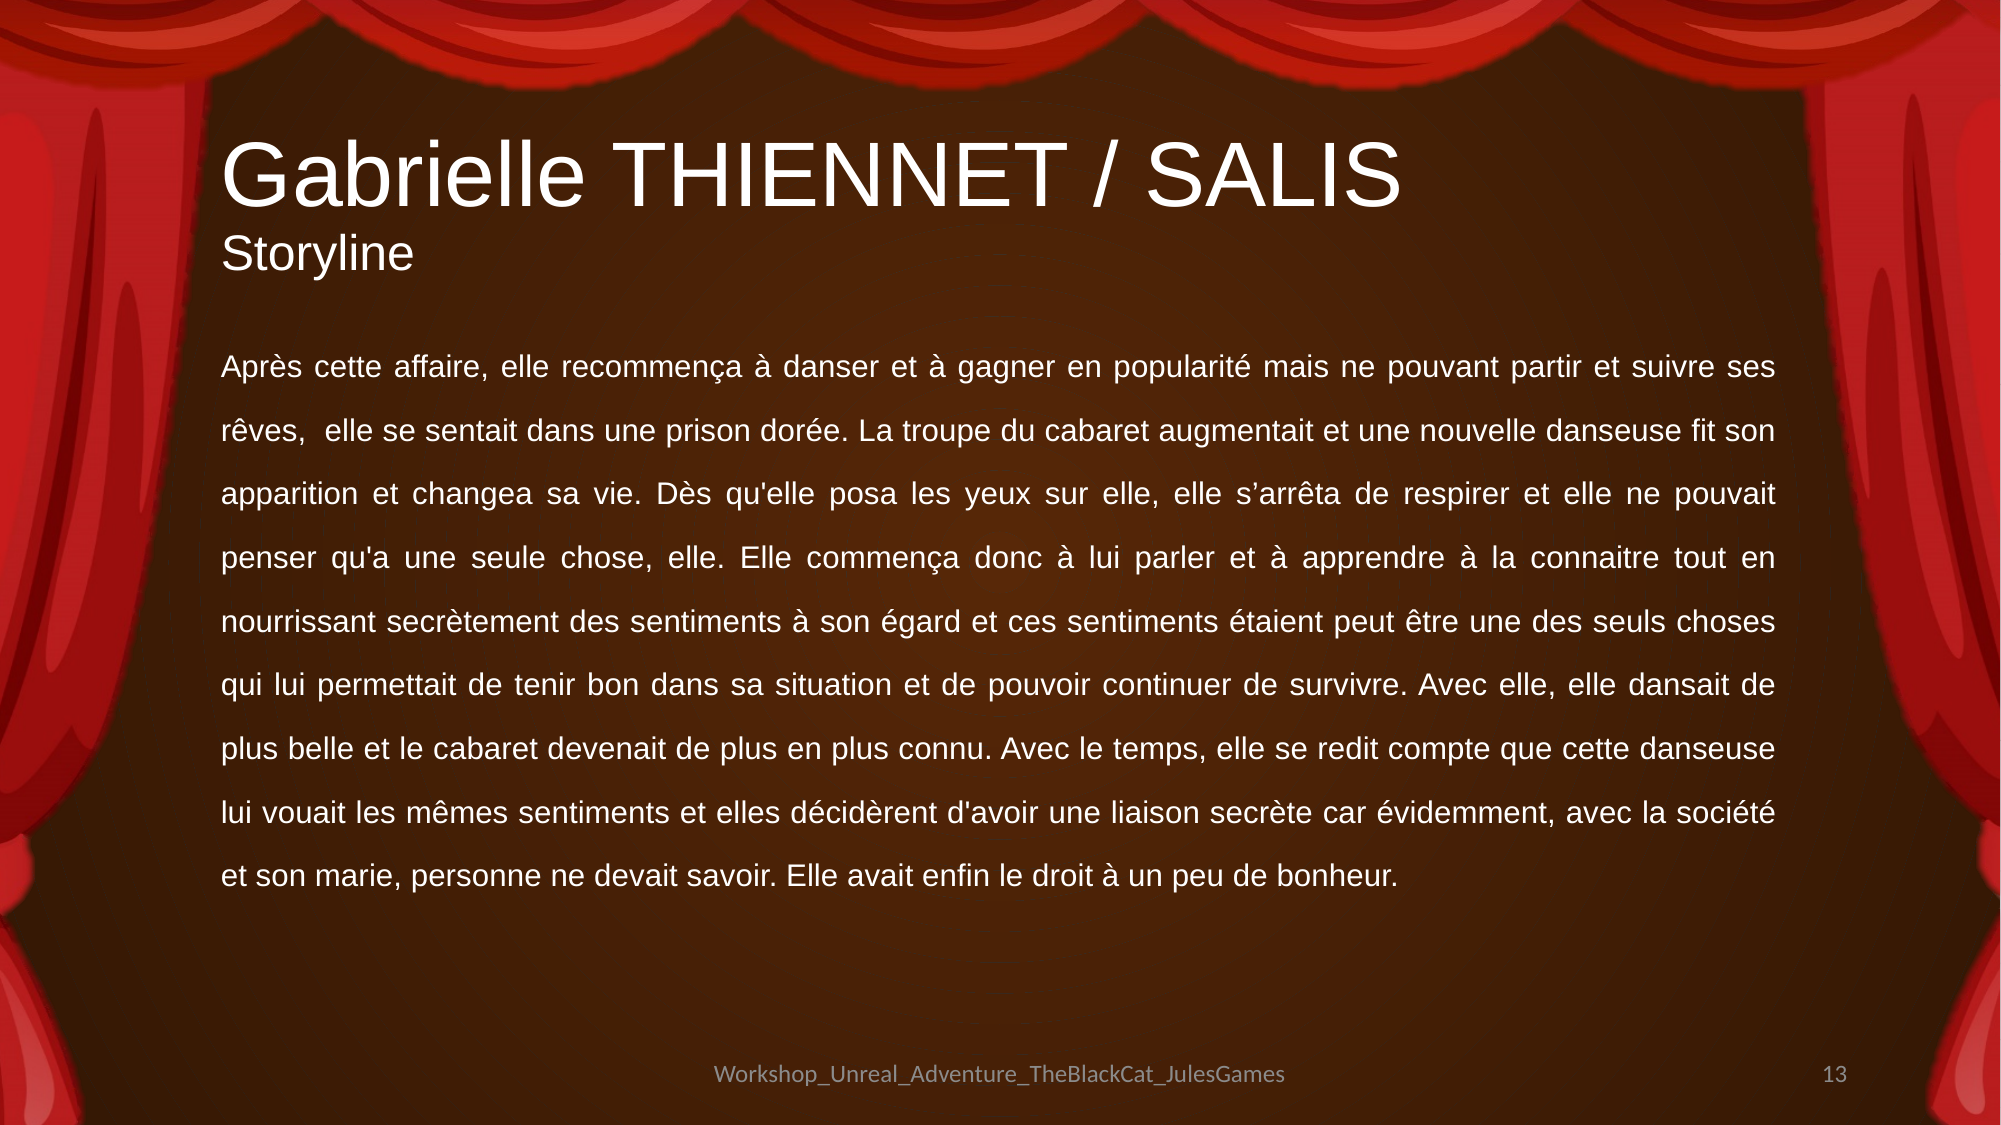

# Gabrielle THIENNET / SALIS Storyline
Après cette affaire, elle recommença à danser et à gagner en popularité mais ne pouvant partir et suivre ses rêves,  elle se sentait dans une prison dorée. La troupe du cabaret augmentait et une nouvelle danseuse fit son apparition et changea sa vie. Dès qu'elle posa les yeux sur elle, elle s’arrêta de respirer et elle ne pouvait penser qu'a une seule chose, elle. Elle commença donc à lui parler et à apprendre à la connaitre tout en nourrissant secrètement des sentiments à son égard et ces sentiments étaient peut être une des seuls choses qui lui permettait de tenir bon dans sa situation et de pouvoir continuer de survivre. Avec elle, elle dansait de plus belle et le cabaret devenait de plus en plus connu. Avec le temps, elle se redit compte que cette danseuse lui vouait les mêmes sentiments et elles décidèrent d'avoir une liaison secrète car évidemment, avec la société et son marie, personne ne devait savoir. Elle avait enfin le droit à un peu de bonheur.
Workshop_Unreal_Adventure_TheBlackCat_JulesGames
13